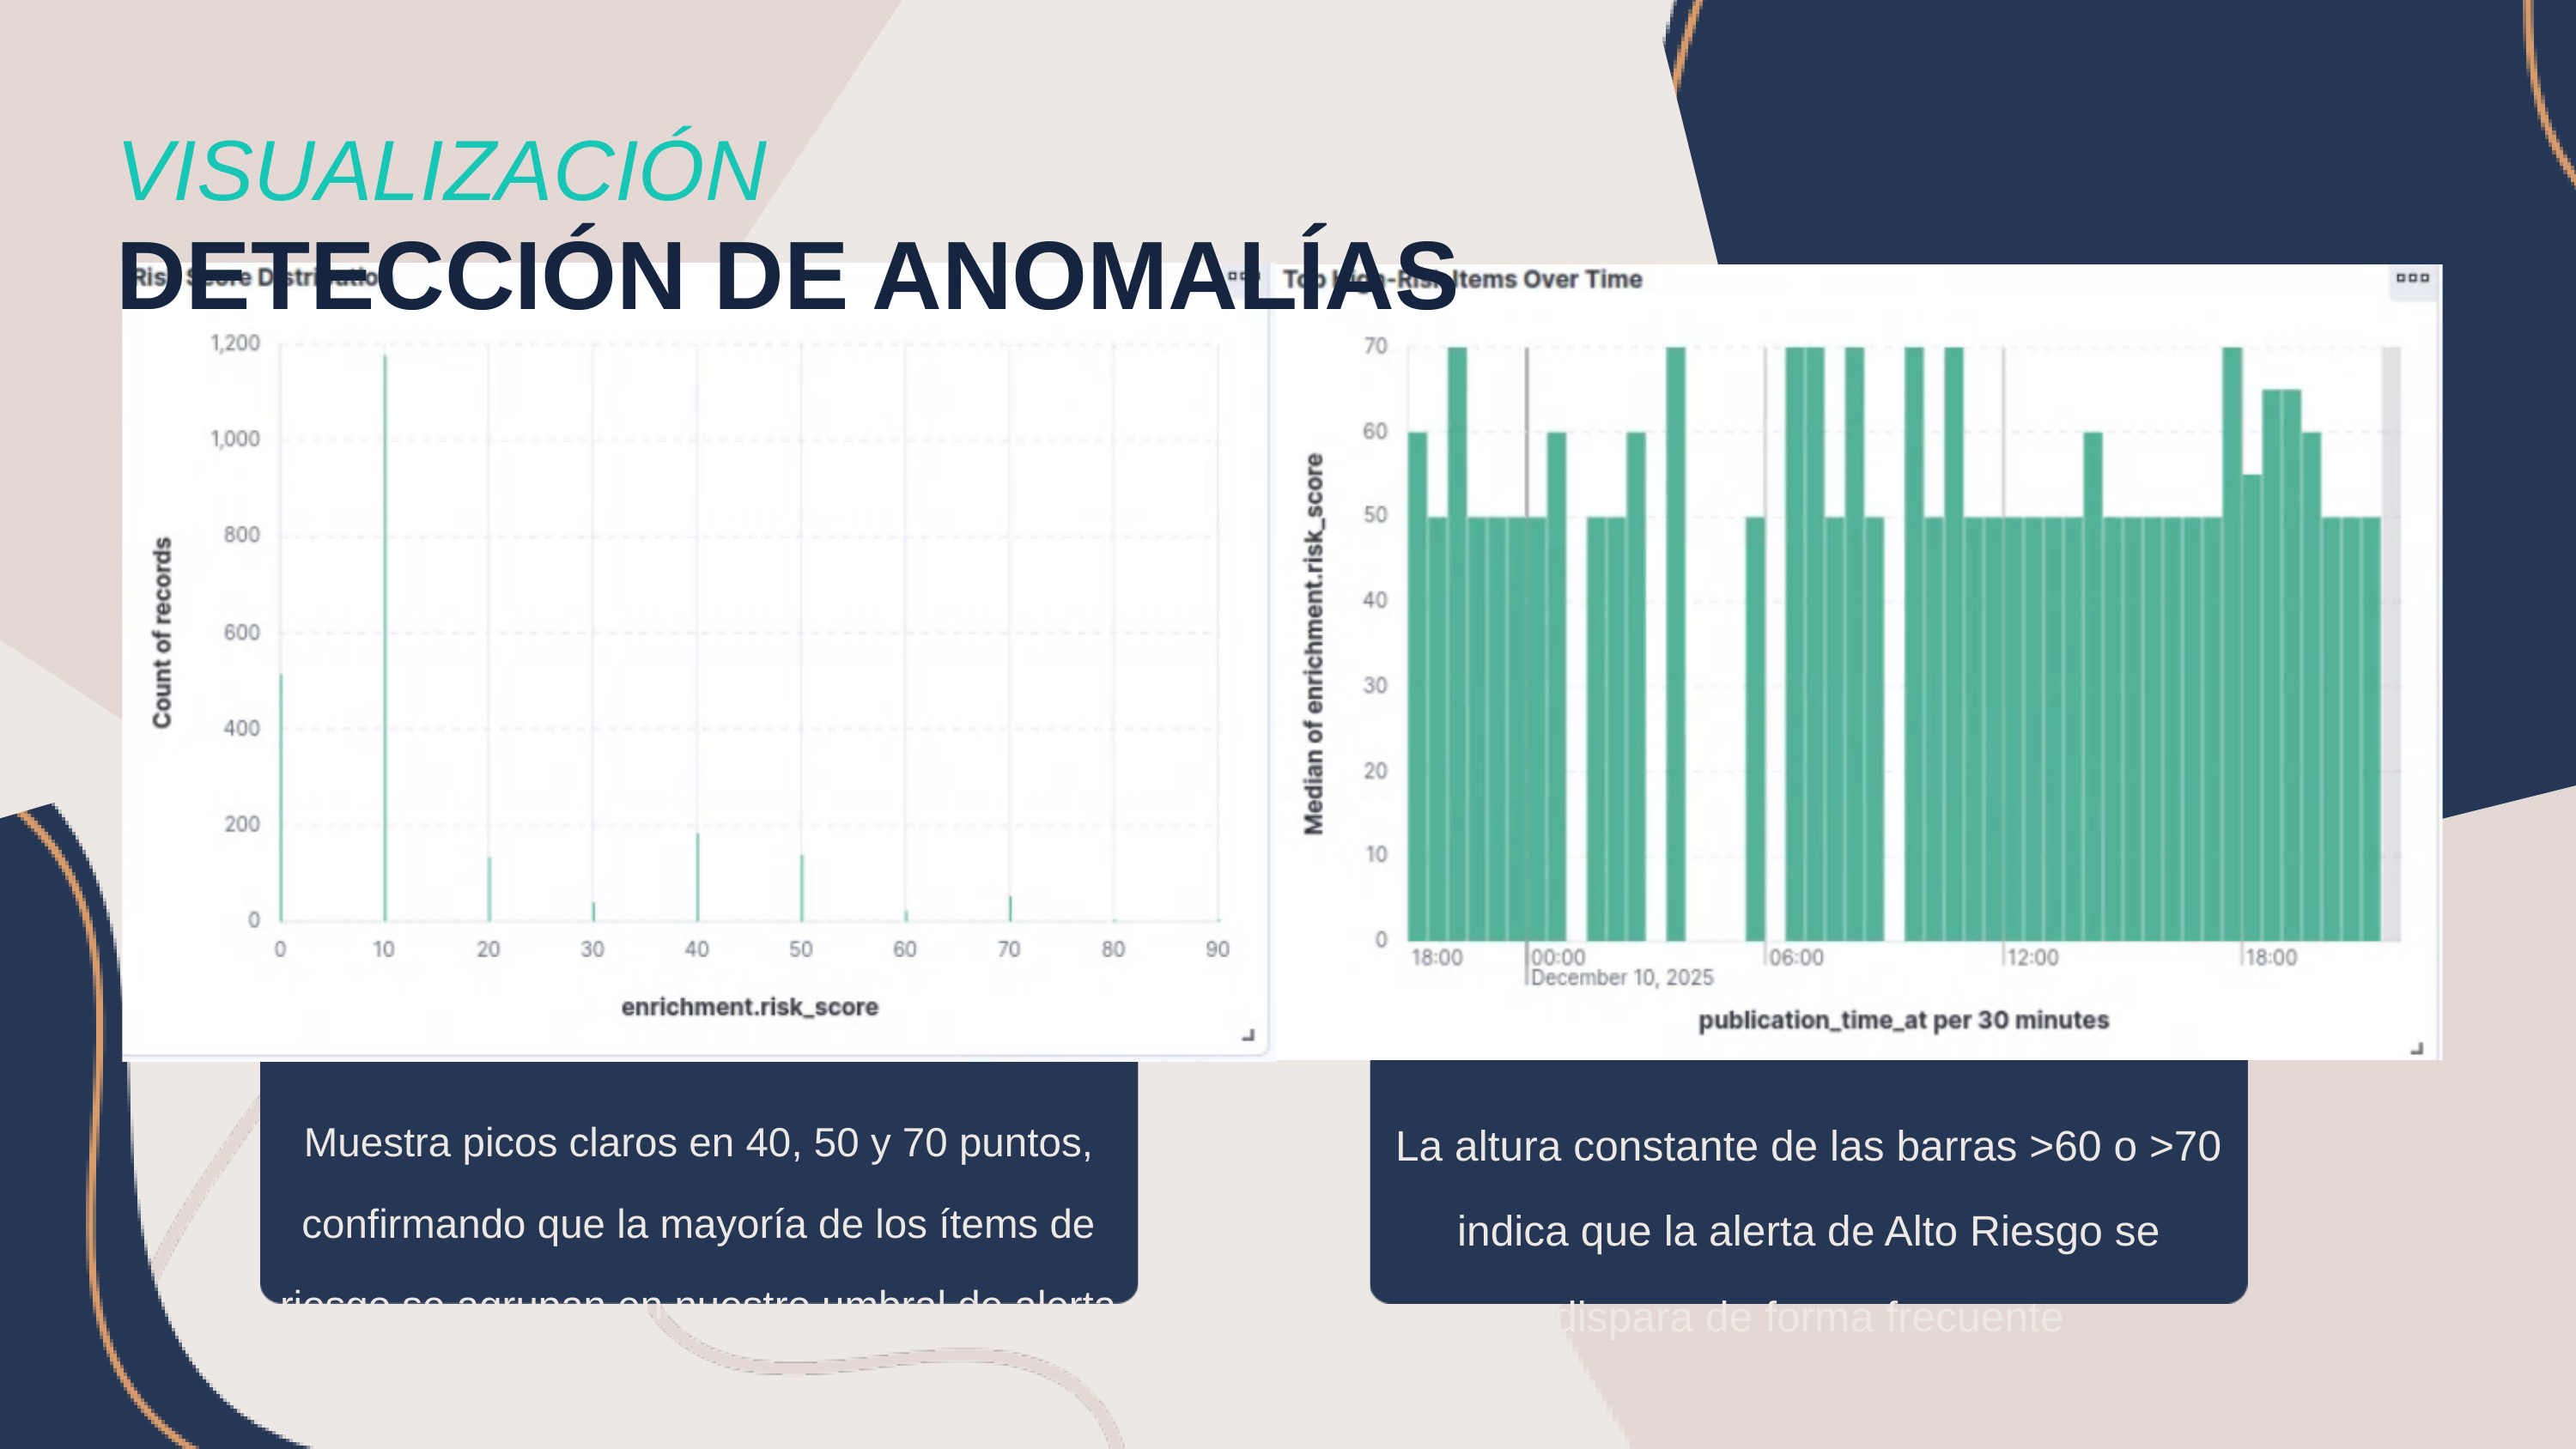

VISUALIZACIÓN
DETECCIÓN DE ANOMALÍAS

Muestra picos claros en 40, 50 y 70 puntos, confirmando que la mayoría de los ítems de riesgo se agrupan en nuestro umbral de alerta
La altura constante de las barras >60 o >70 indica que la alerta de Alto Riesgo se dispara de forma frecuente